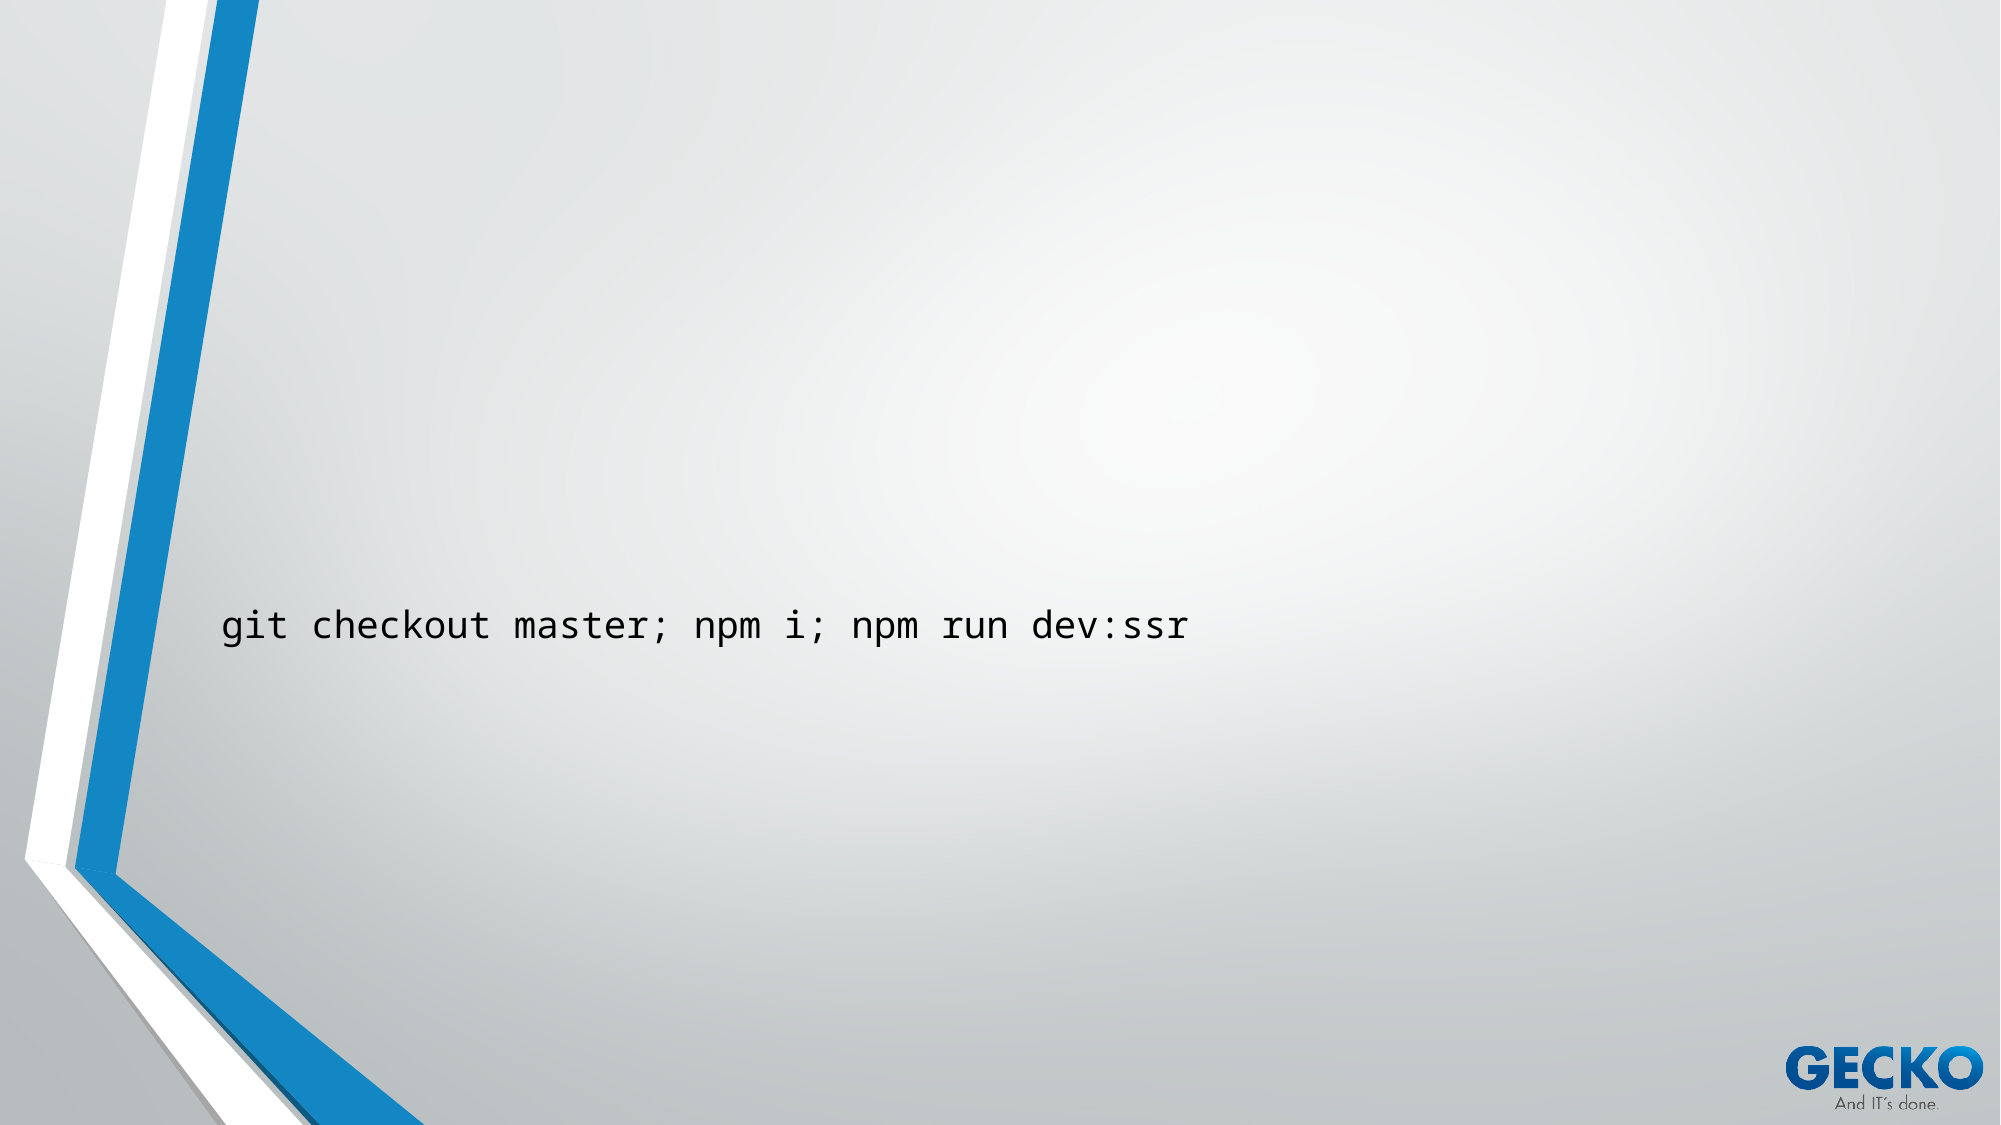

git checkout master; npm i; npm run dev:ssr